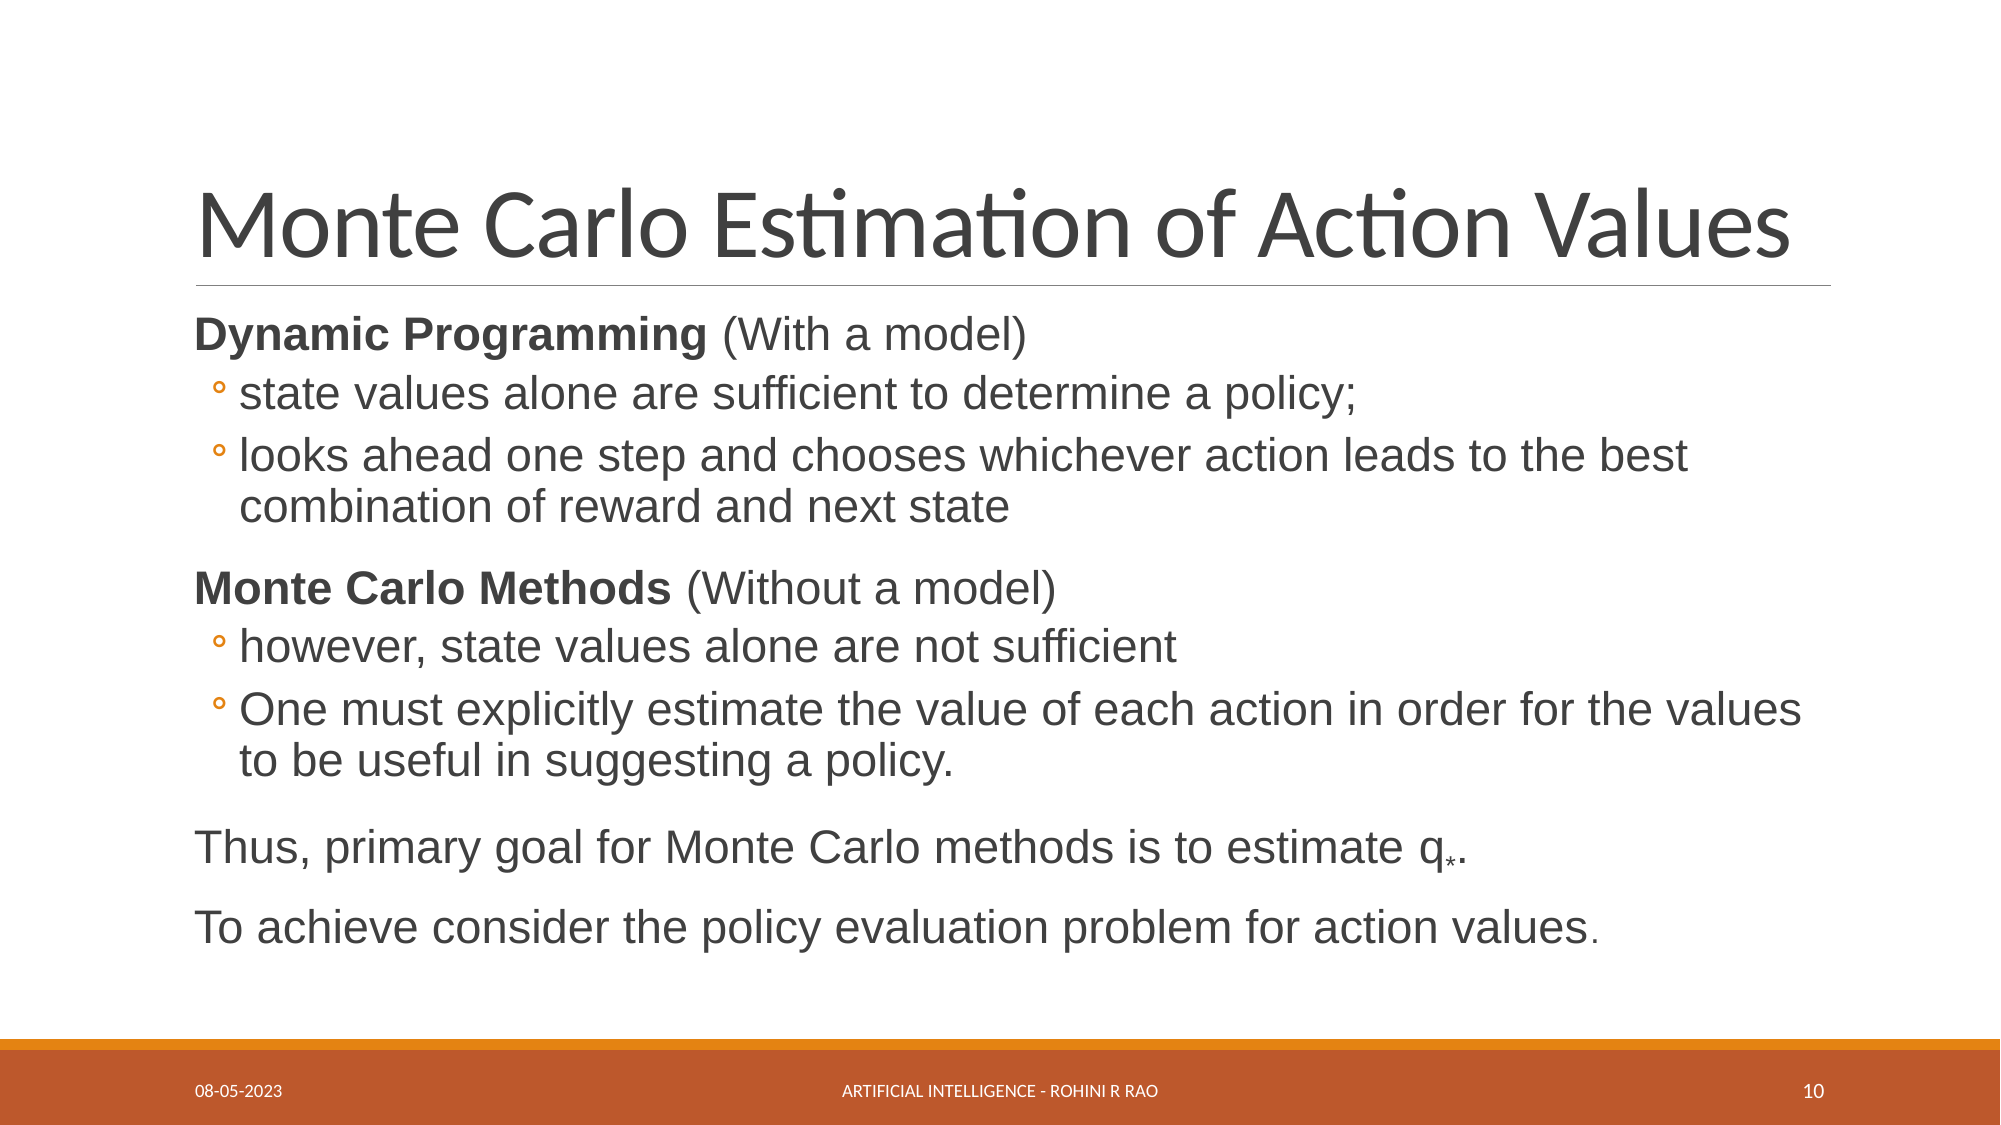

# Monte Carlo Estimation of Action Values
Dynamic Programming (With a model)
state values alone are sufficient to determine a policy;
looks ahead one step and chooses whichever action leads to the best combination of reward and next state
Monte Carlo Methods (Without a model)
however, state values alone are not sufficient
One must explicitly estimate the value of each action in order for the values to be useful in suggesting a policy.
Thus, primary goal for Monte Carlo methods is to estimate q*.
To achieve consider the policy evaluation problem for action values.
08-05-2023
Artificial Intelligence - Rohini R Rao
10